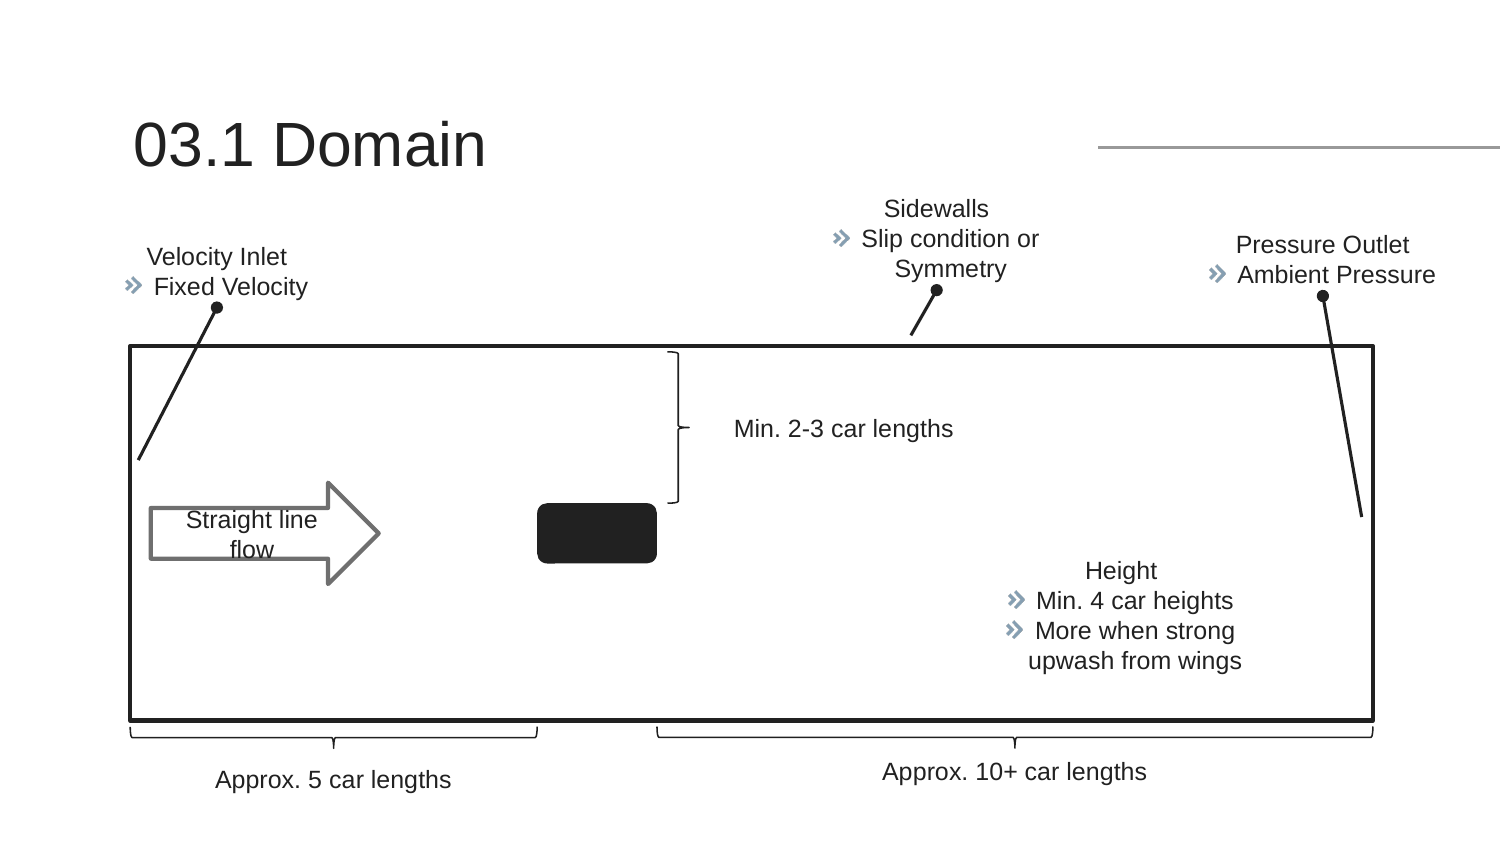

# 03.1 Domain
Sidewalls
Slip condition or Symmetry
Pressure Outlet
Ambient Pressure
Velocity Inlet
Fixed Velocity

Min. 2-3 car lengths
Straight line flow

Height
Min. 4 car heights
More when strong upwash from wings
Approx. 10+ car lengths
Approx. 5 car lengths